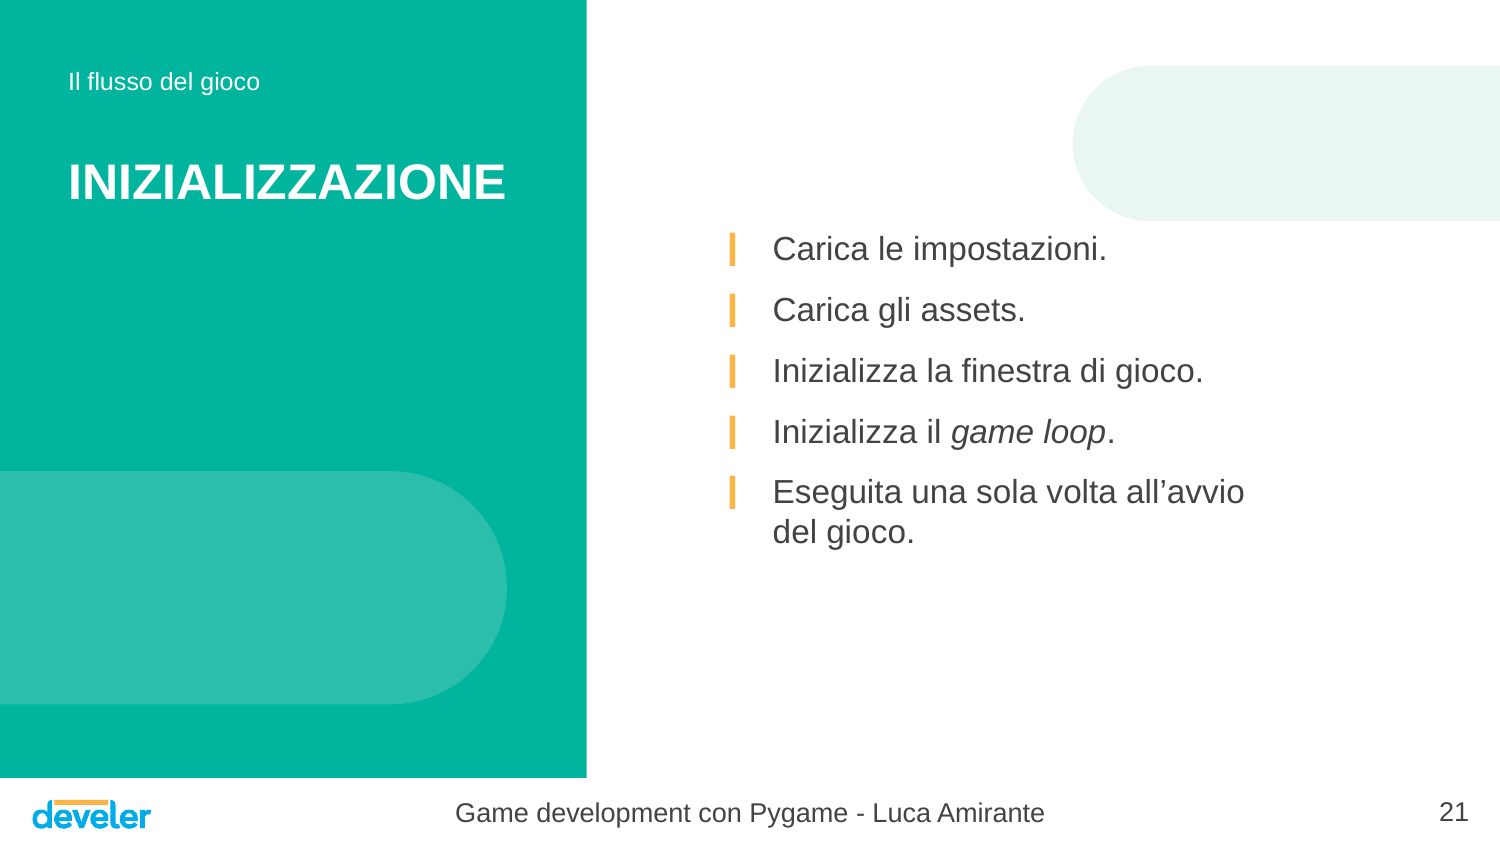

Carica le impostazioni.
Carica gli assets.
Inizializza la finestra di gioco.
Inizializza il game loop.
Eseguita una sola volta all’avvio
del gioco.
Il flusso del gioco
# INIZIALIZZAZIONE